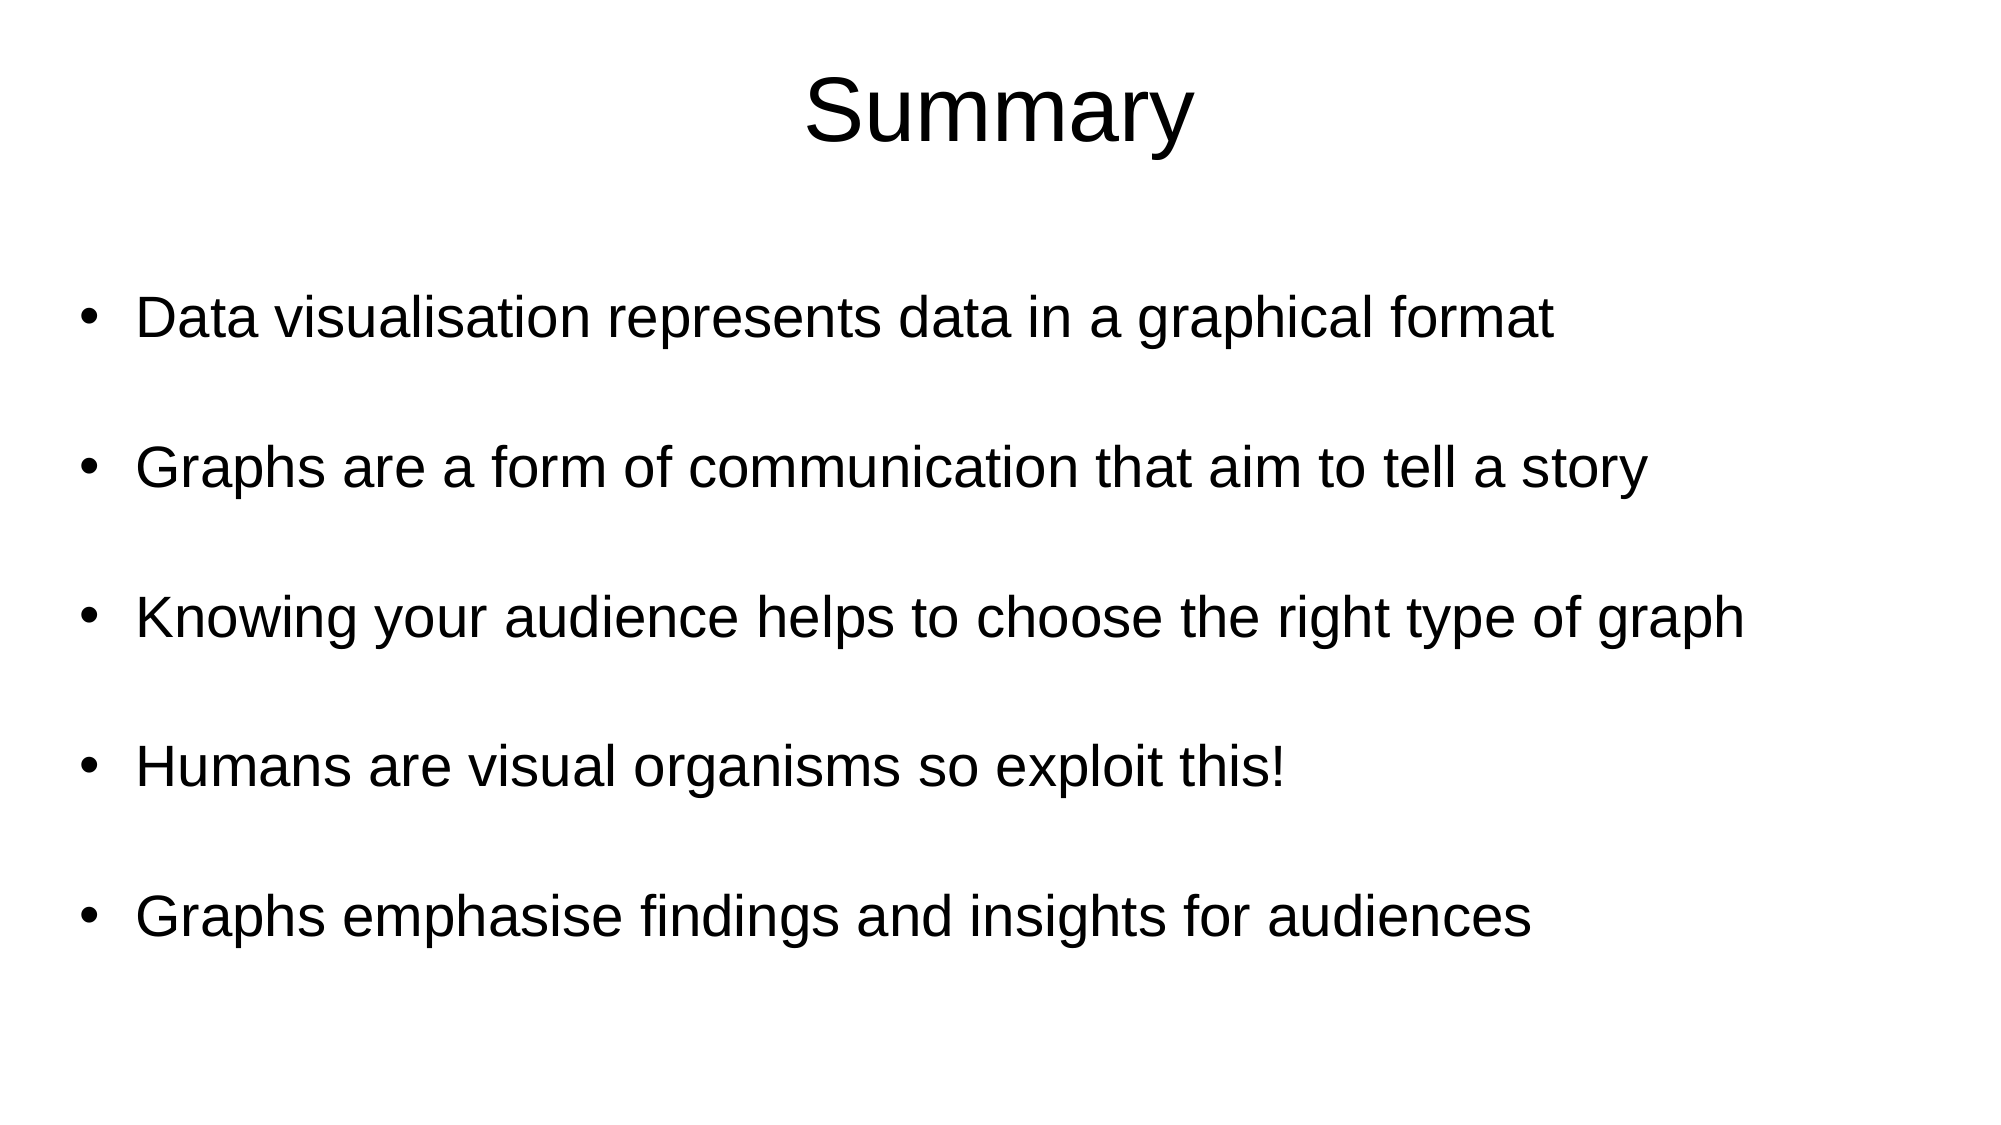

# Summary
Data visualisation represents data in a graphical format

Graphs are a form of communication that aim to tell a story

Knowing your audience helps to choose the right type of graph

Humans are visual organisms so exploit this!

Graphs emphasise findings and insights for audiences